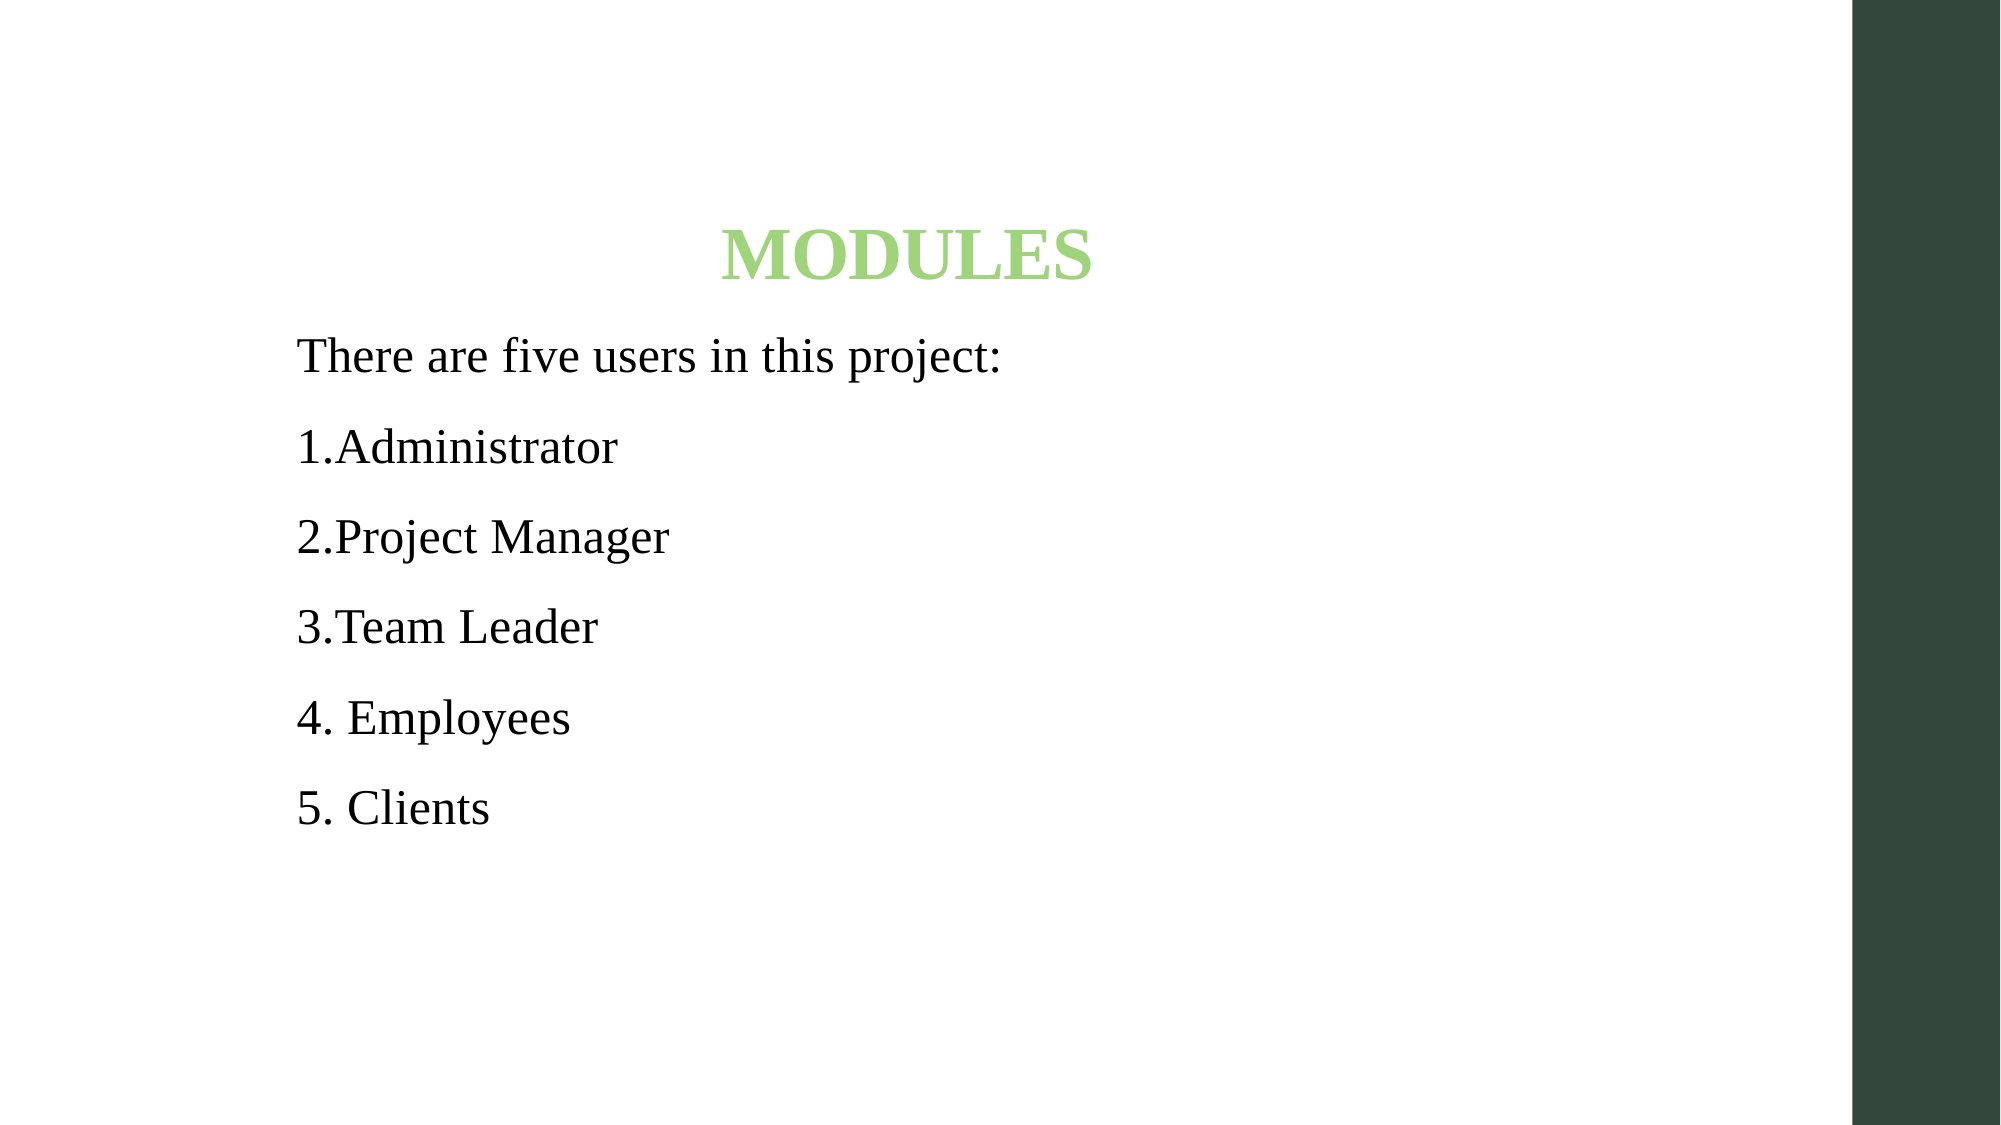

# MODULES
There are five users in this project:
1.Administrator
2.Project Manager
3.Team Leader
4. Employees
5. Clients